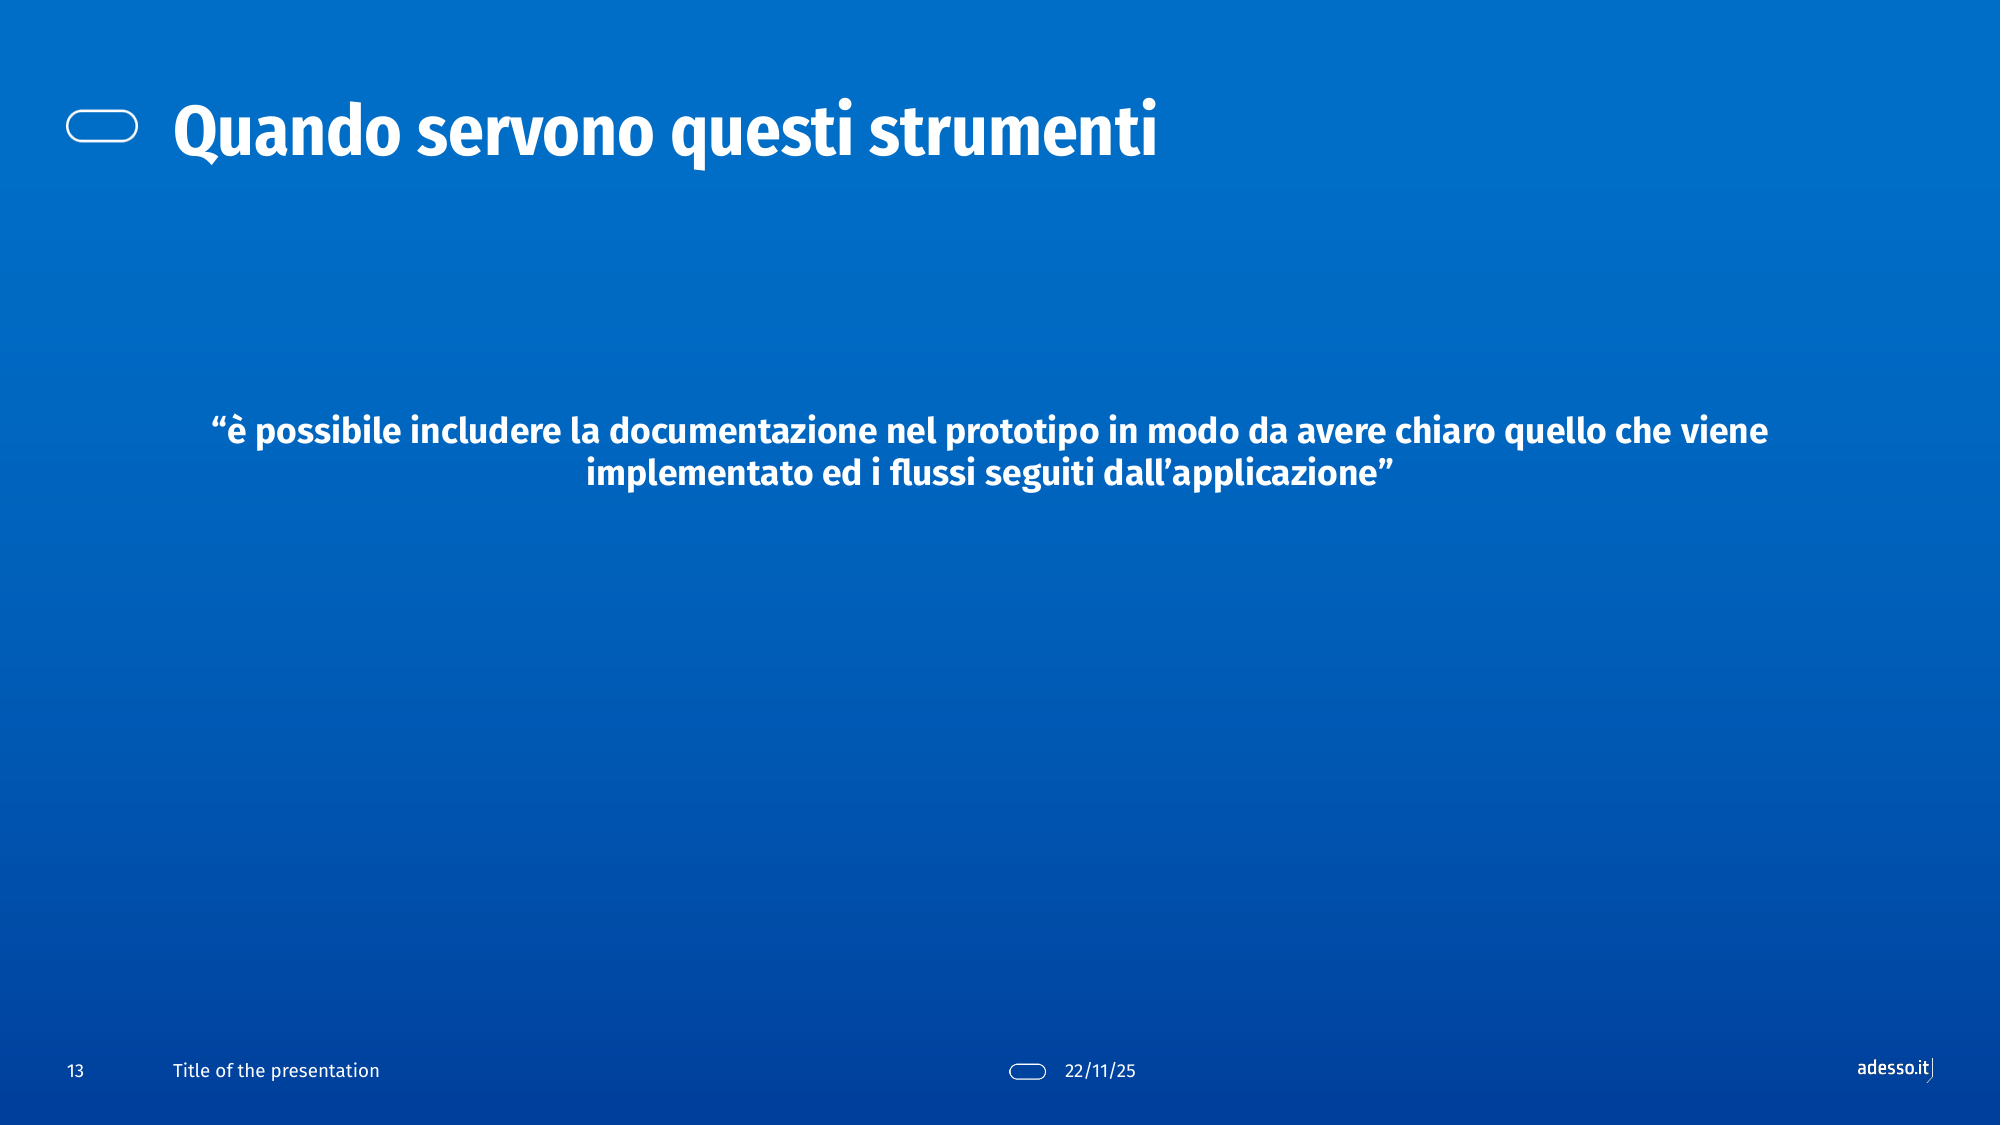

# Quando servono questi strumenti

“è possibile includere la documentazione nel prototipo in modo da avere chiaro quello che viene implementato ed i flussi seguiti dall’applicazione”

13
Title of the presentation
22/11/25